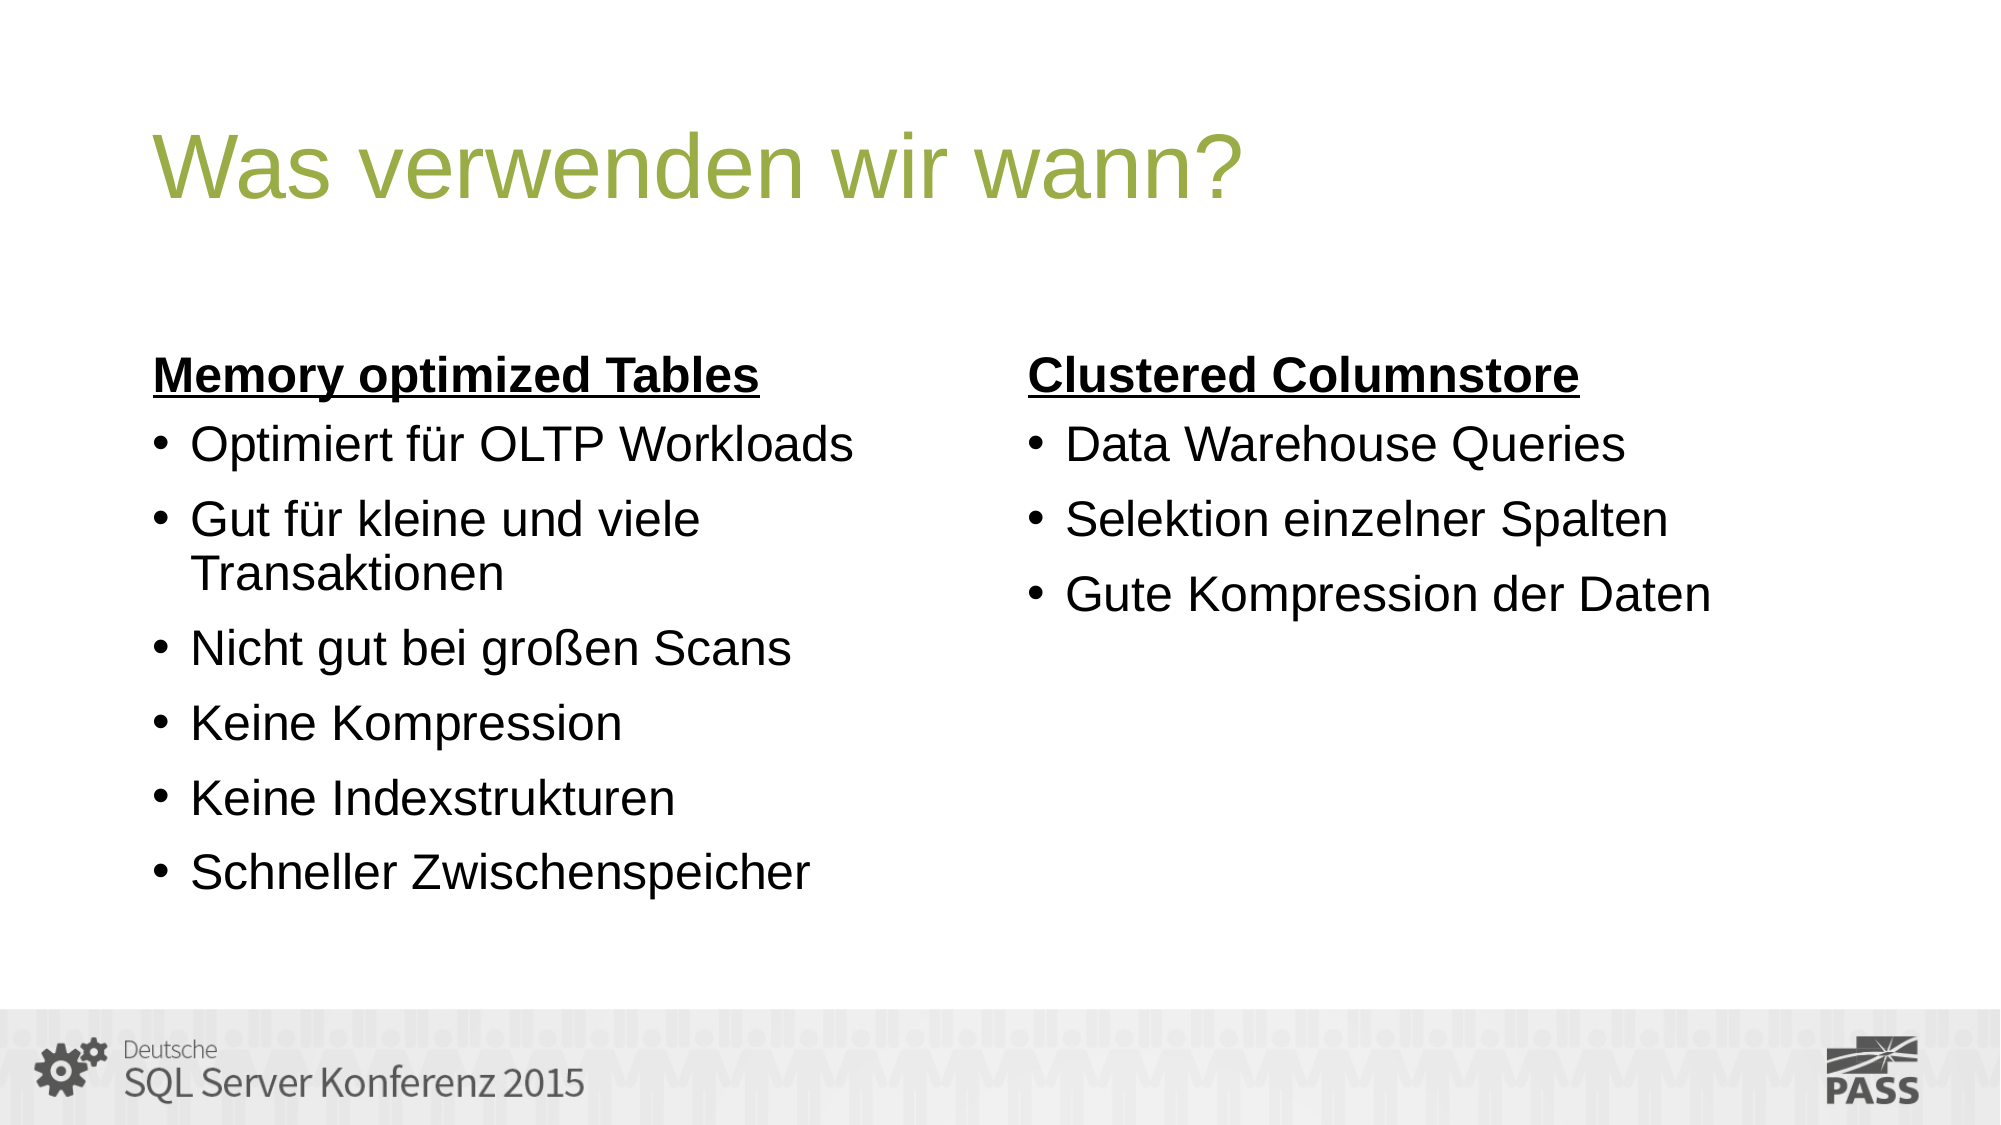

# Was verwenden wir wann?
Memory optimized Tables
Clustered Columnstore
Optimiert für OLTP Workloads
Gut für kleine und viele Transaktionen
Nicht gut bei großen Scans
Keine Kompression
Keine Indexstrukturen
Schneller Zwischenspeicher
Data Warehouse Queries
Selektion einzelner Spalten
Gute Kompression der Daten